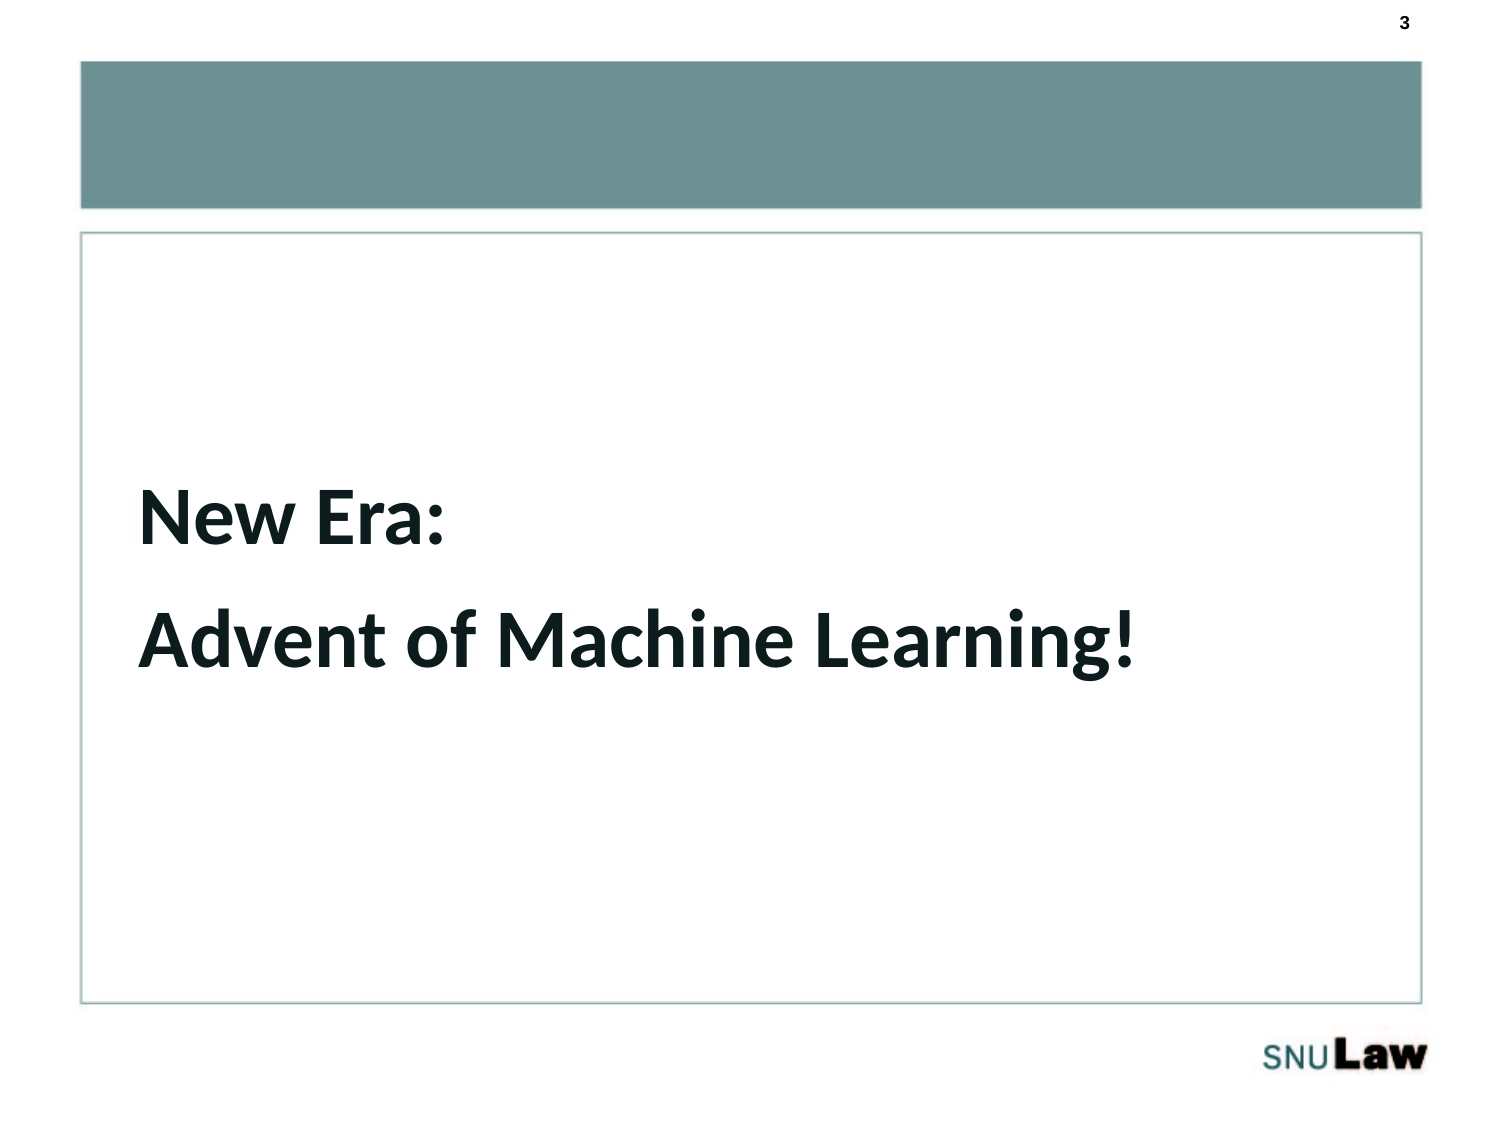

3
New Era:
Advent of Machine Learning!